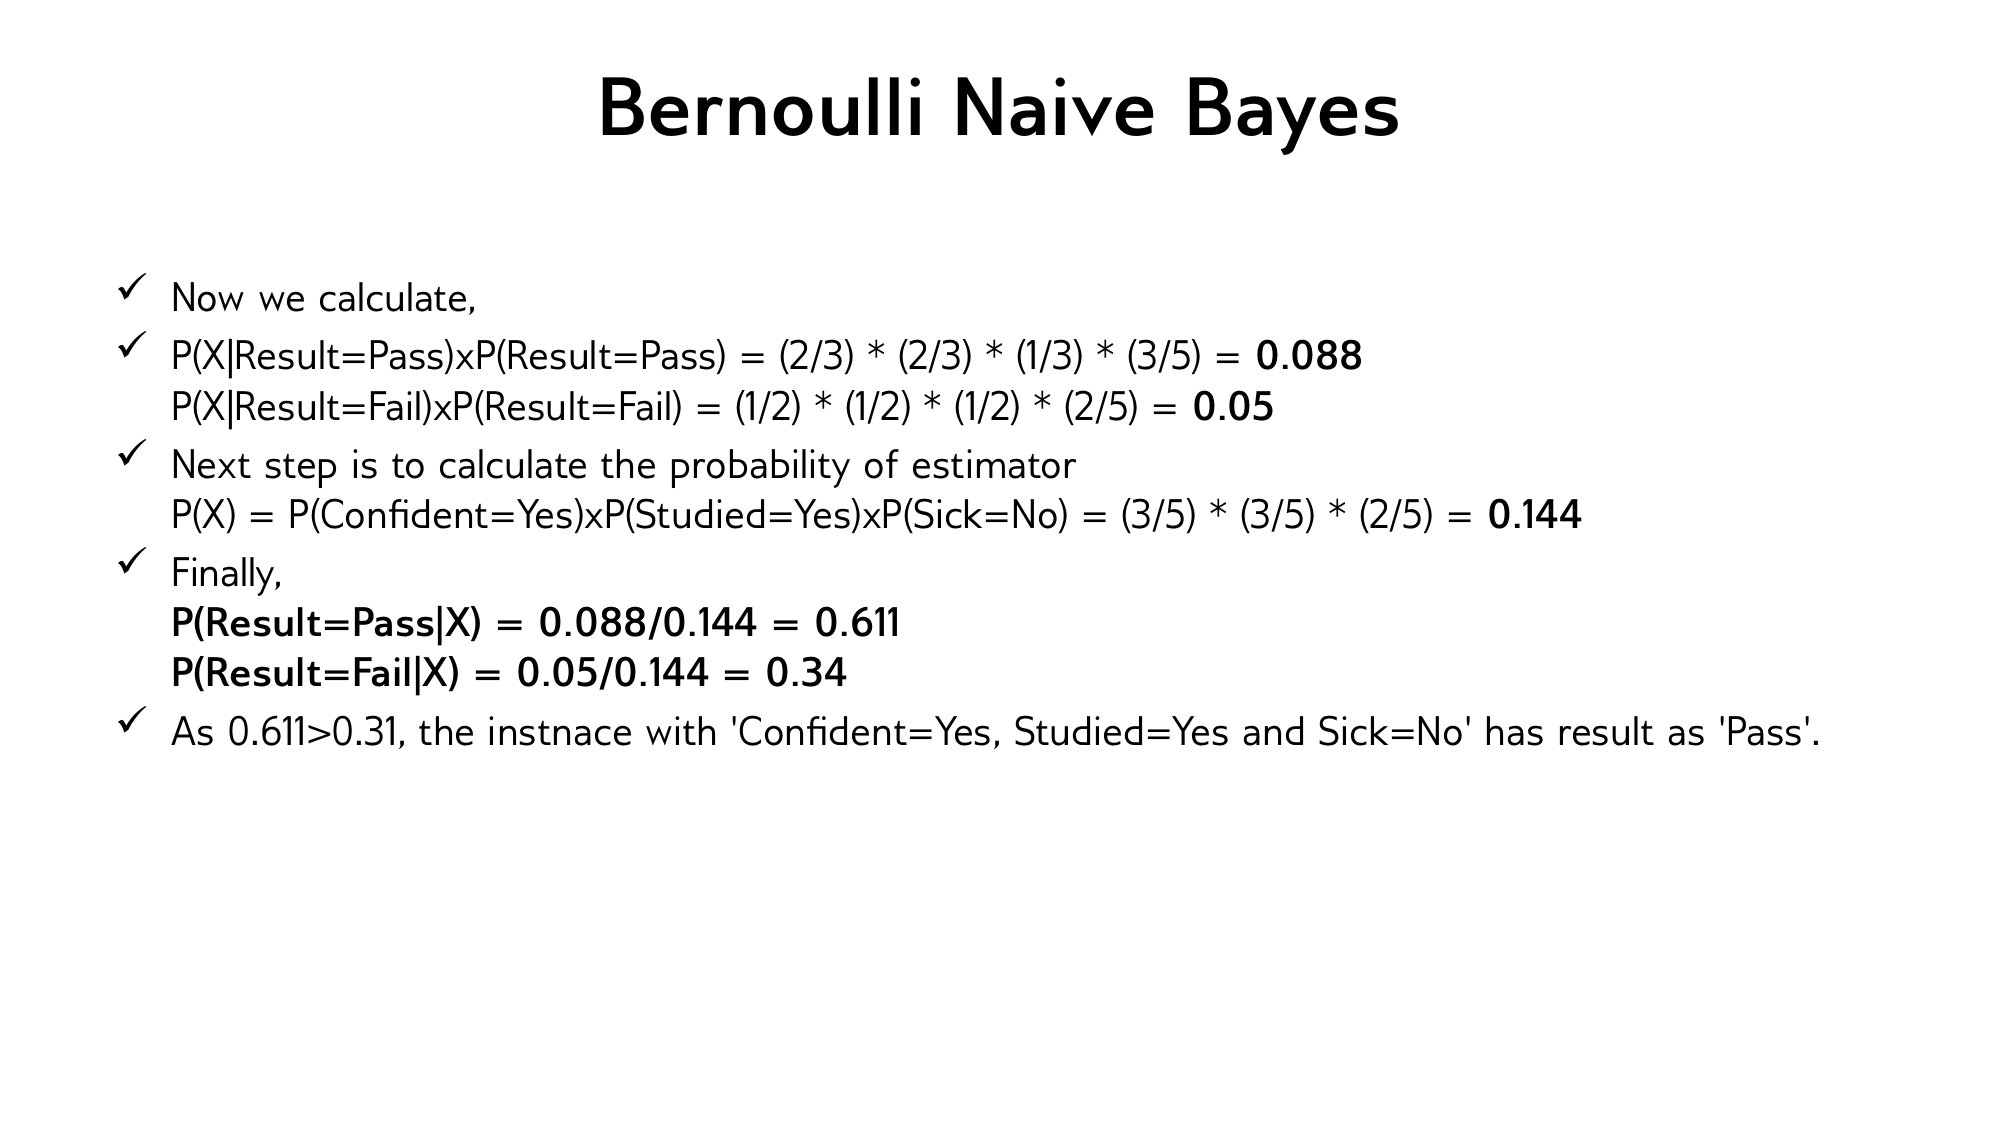

# Bernoulli Naive Bayes
Now we calculate,
P(X|Result=Pass)xP(Result=Pass) = (2/3) * (2/3) * (1/3) * (3/5) = 0.088
P(X|Result=Fail)xP(Result=Fail) = (1/2) * (1/2) * (1/2) * (2/5) = 0.05
Next step is to calculate the probability of estimator
P(X) = P(Confident=Yes)xP(Studied=Yes)xP(Sick=No) = (3/5) * (3/5) * (2/5) = 0.144
Finally,
P(Result=Pass|X) = 0.088/0.144 = 0.611
P(Result=Fail|X) = 0.05/0.144 = 0.34
As 0.611>0.31, the instnace with 'Confident=Yes, Studied=Yes and Sick=No' has result as 'Pass'.